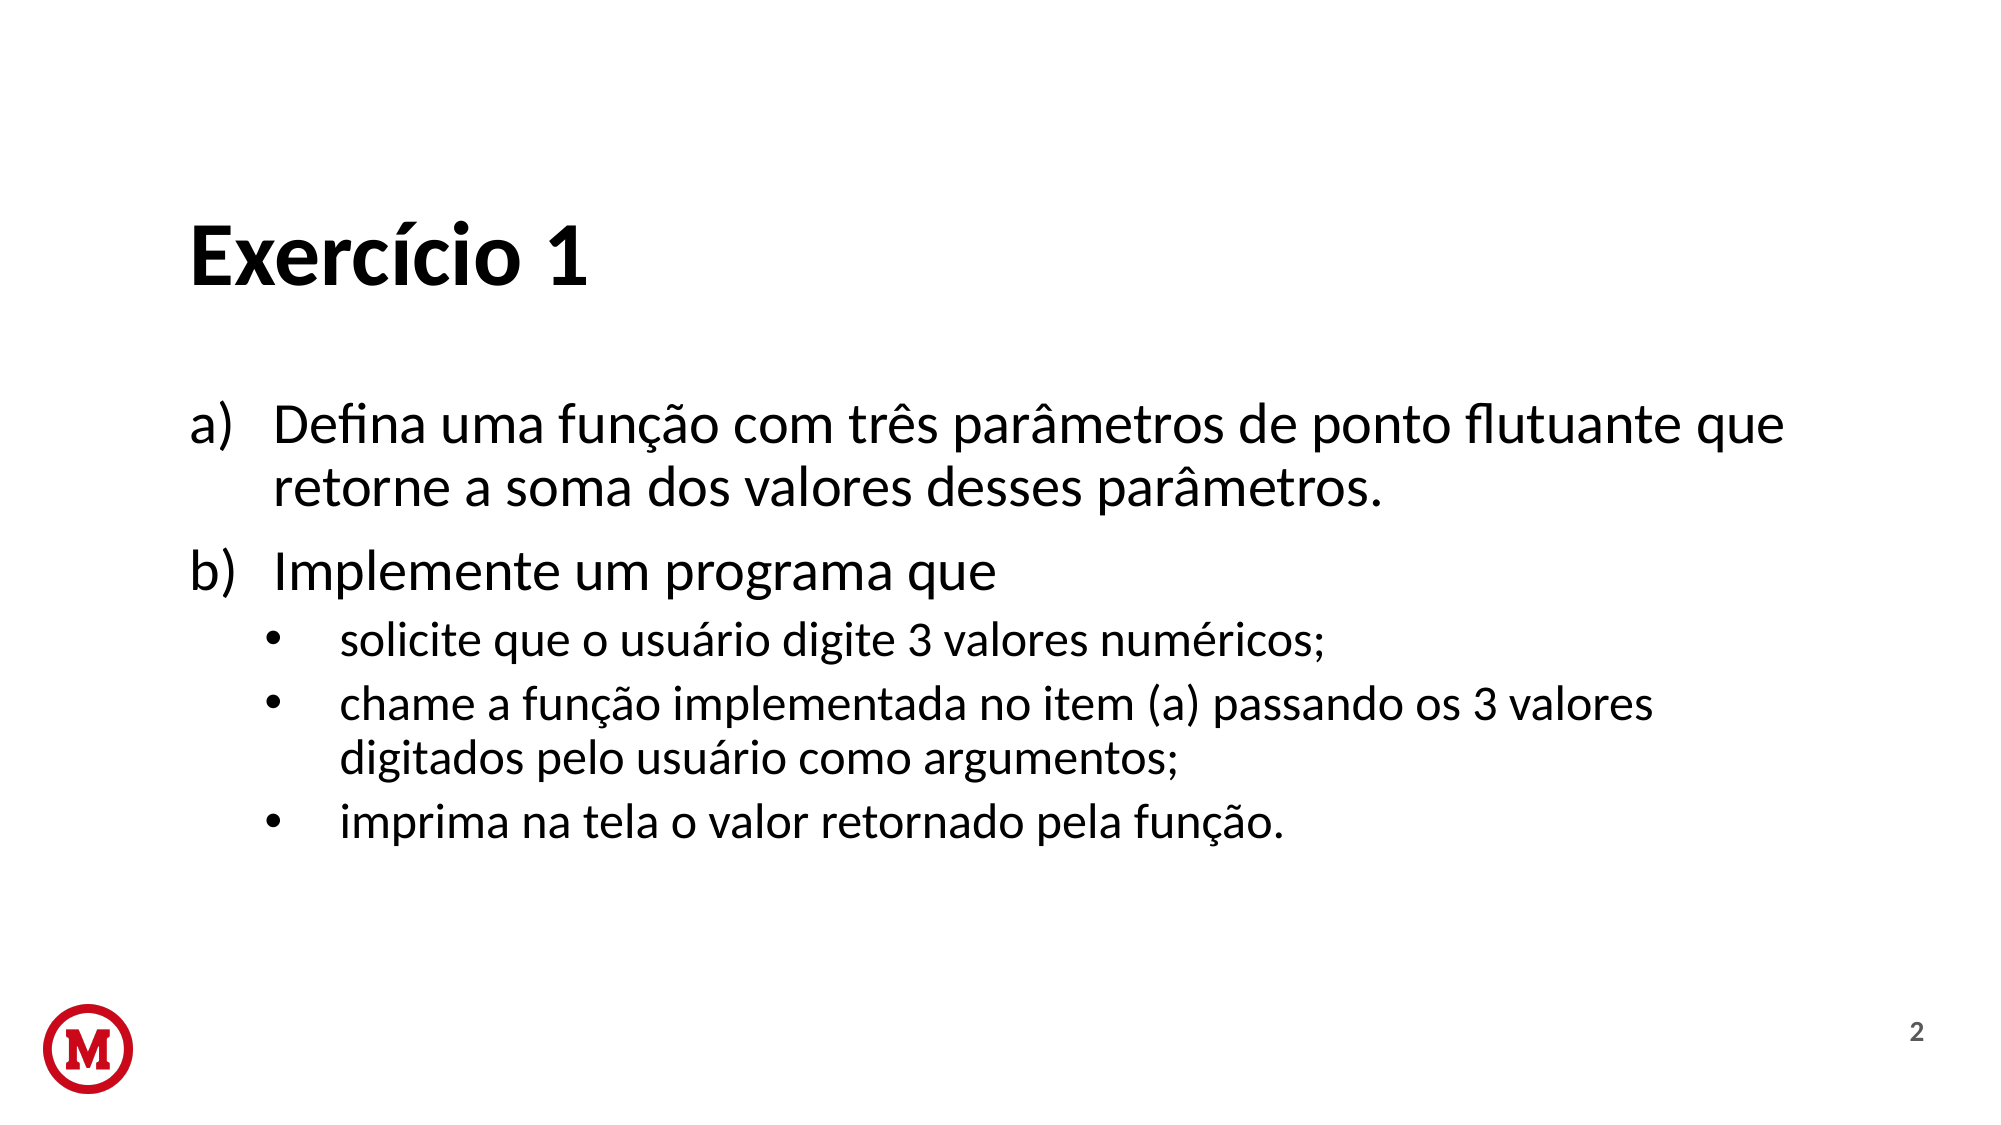

# Exercício 1
Defina uma função com três parâmetros de ponto flutuante que retorne a soma dos valores desses parâmetros.
Implemente um programa que
solicite que o usuário digite 3 valores numéricos;
chame a função implementada no item (a) passando os 3 valores digitados pelo usuário como argumentos;
imprima na tela o valor retornado pela função.
2